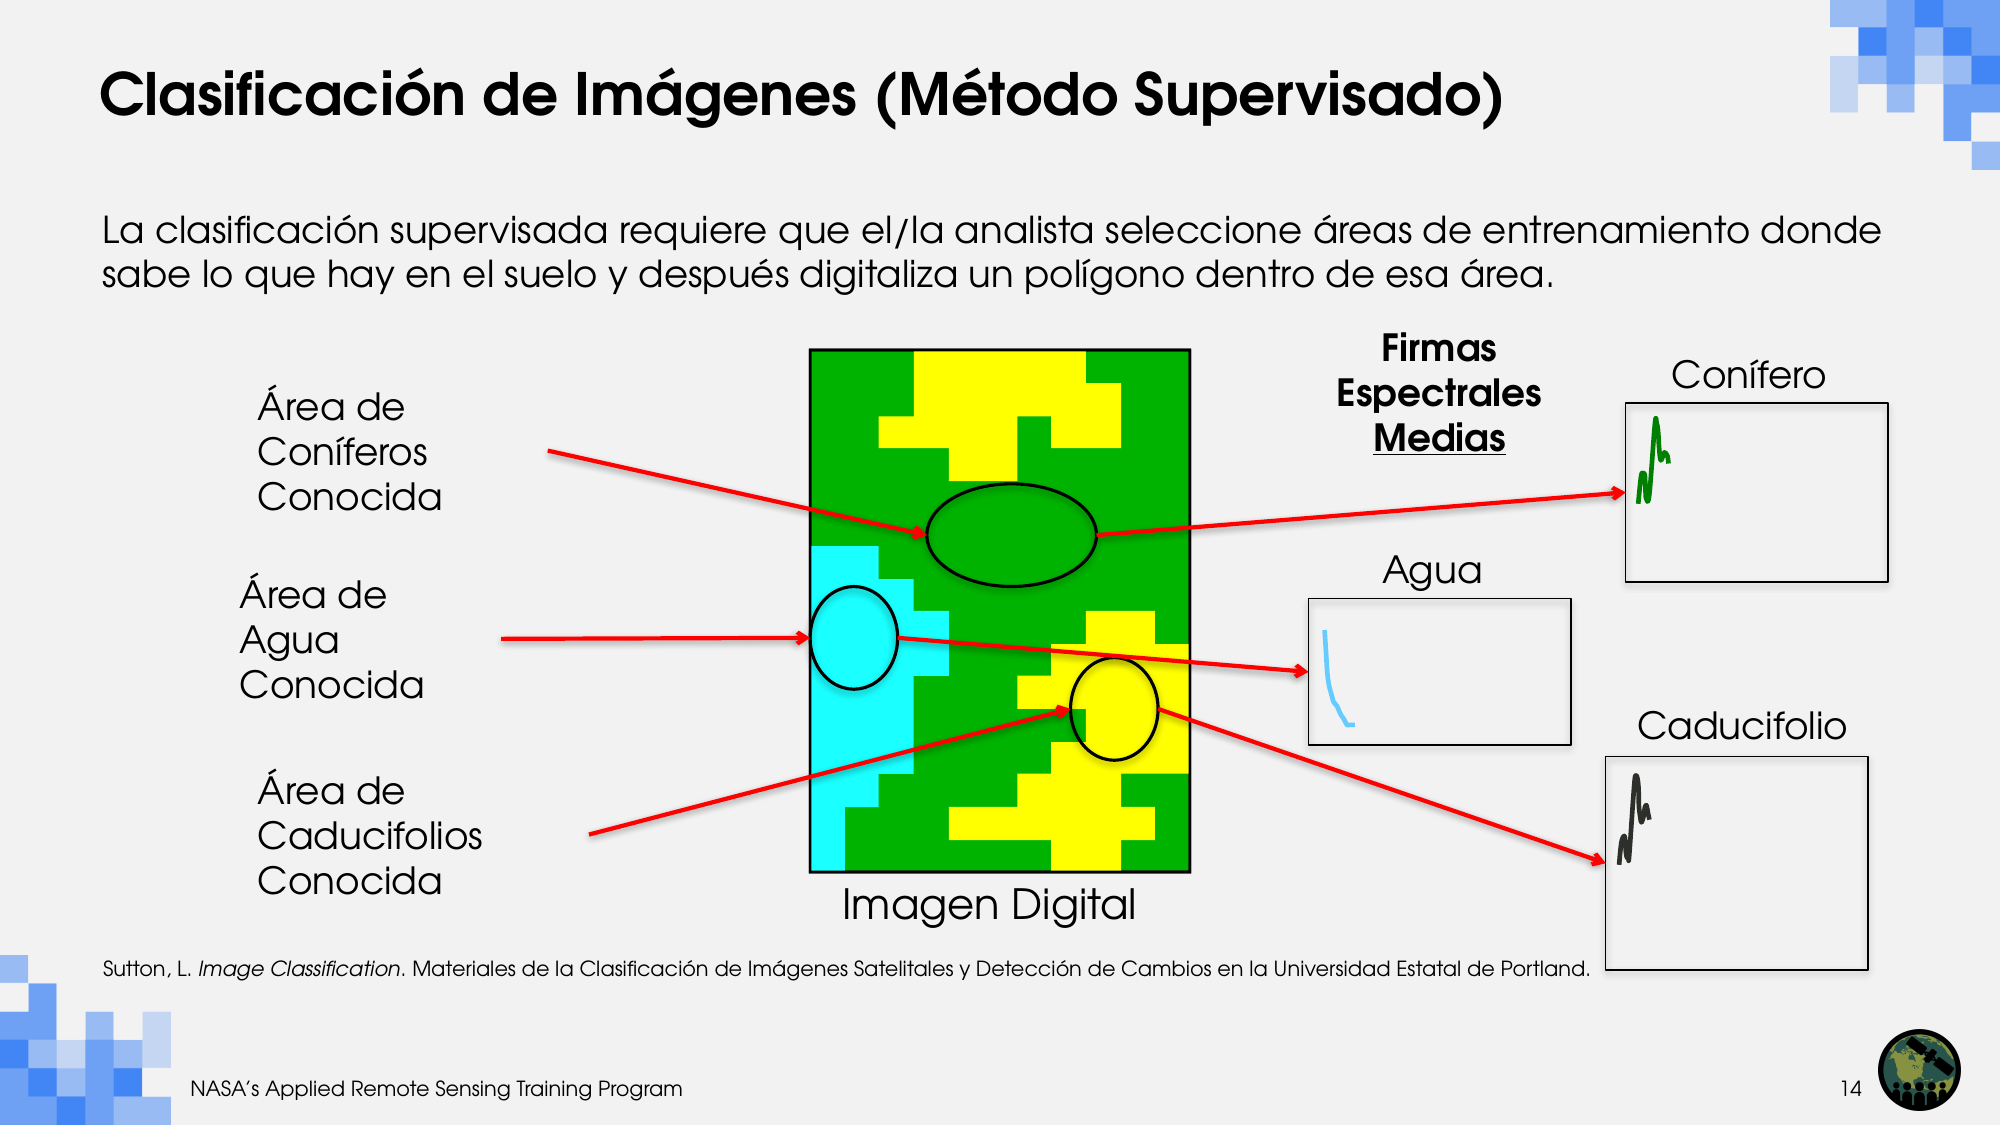

# Clasificación de Imágenes (Método Supervisado)
La clasificación supervisada requiere que el/la analista seleccione áreas de entrenamiento donde sabe lo que hay en el suelo y después digitaliza un polígono dentro de esa área.
Firmas Espectrales Medias
Conífero

Imagen Digital
Área de Coníferos Conocida
Agua

Área de  Agua Conocida
Caducifolio

Área de Caducifolios Conocida
Sutton, L. Image Classification. Materiales de la Clasificación de Imágenes Satelitales y Detección de Cambios en la Universidad Estatal de Portland.